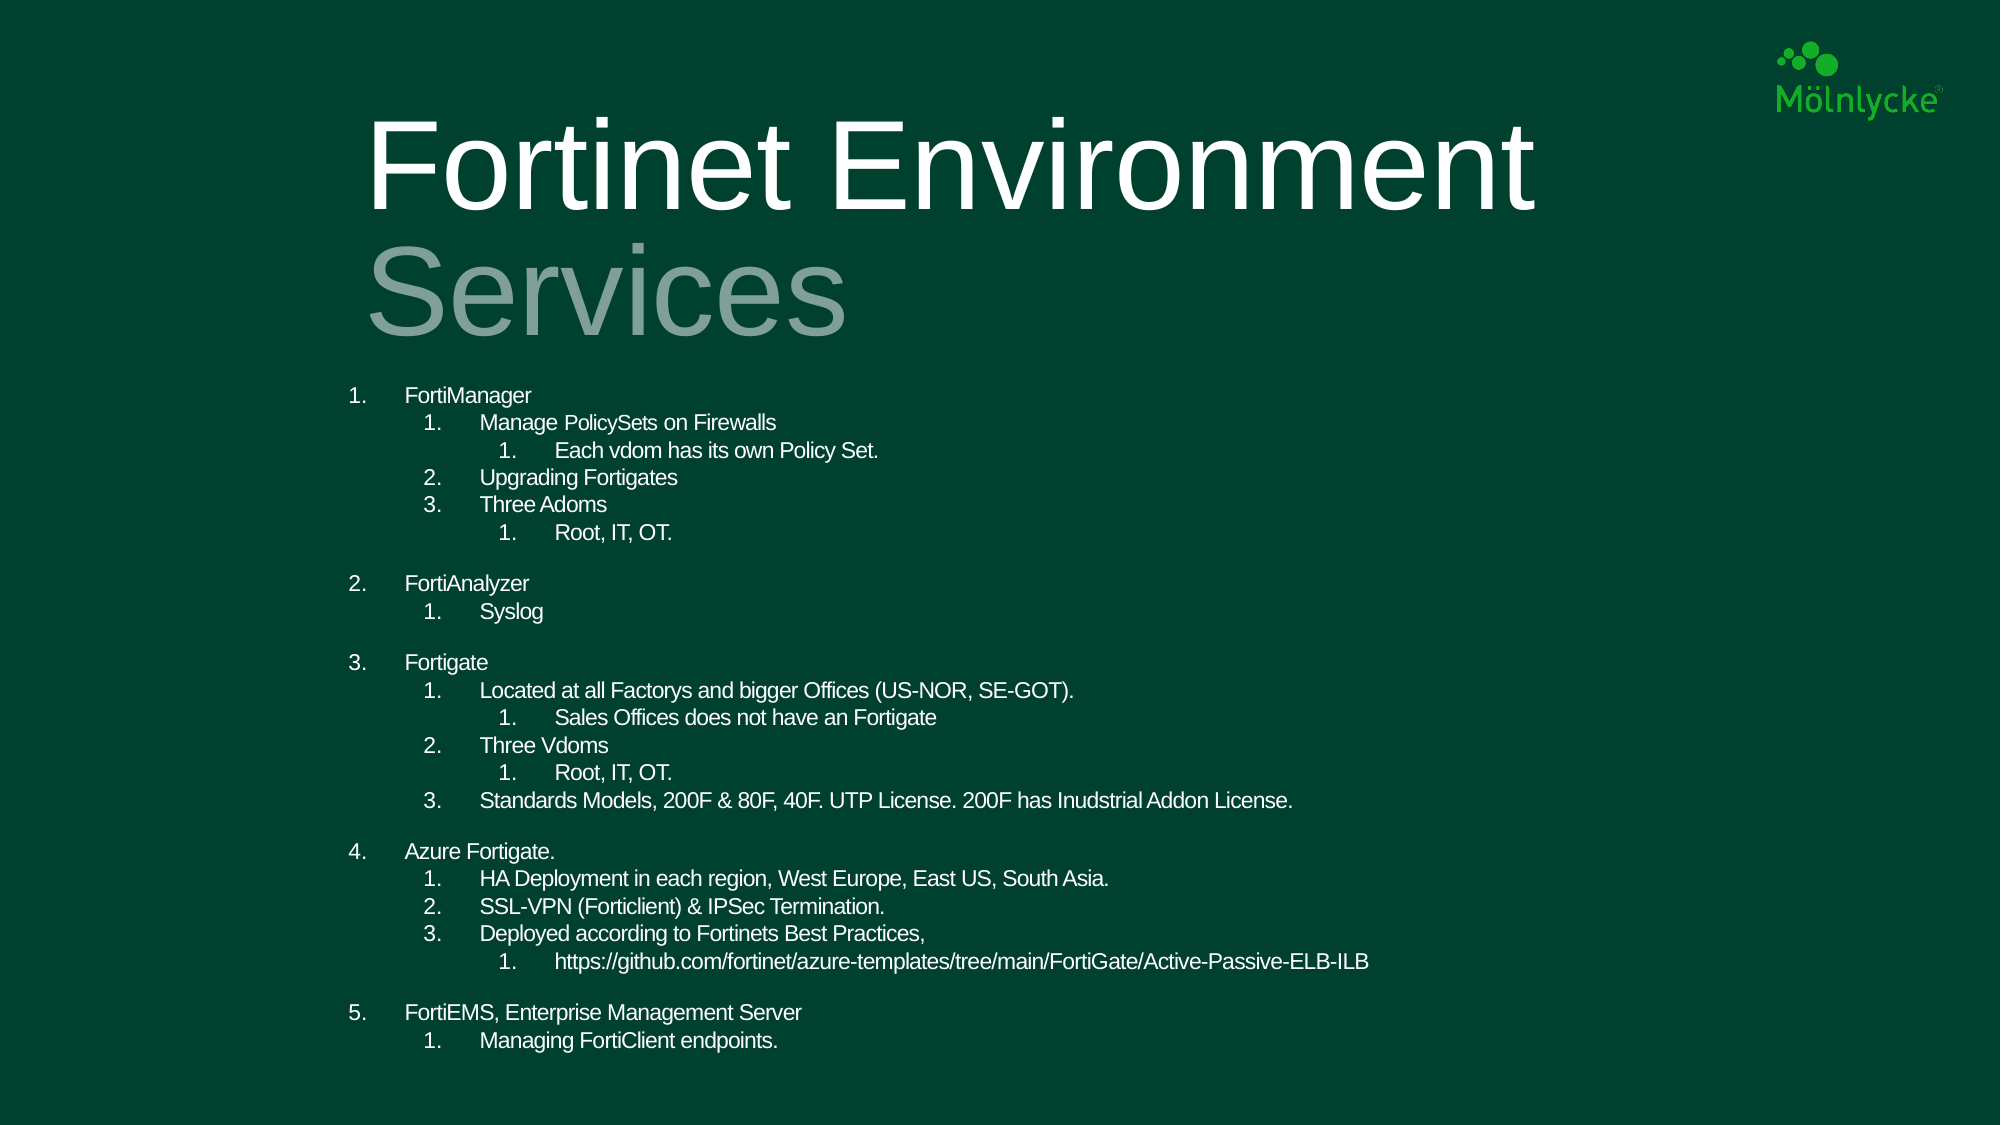

# Fortinet Environment

Services
FortiManager
Manage PolicySets on Firewalls
Each vdom has its own Policy Set.
Upgrading Fortigates
Three Adoms
Root, IT, OT.
FortiAnalyzer
Syslog
Fortigate
Located at all Factorys and bigger Offices (US-NOR, SE-GOT).
Sales Offices does not have an Fortigate
Three Vdoms
Root, IT, OT.
Standards Models, 200F & 80F, 40F. UTP License. 200F has Inudstrial Addon License.
Azure Fortigate.
HA Deployment in each region, West Europe, East US, South Asia.
SSL-VPN (Forticlient) & IPSec Termination.
Deployed according to Fortinets Best Practices,
https://github.com/fortinet/azure-templates/tree/main/FortiGate/Active-Passive-ELB-ILB
FortiEMS, Enterprise Management Server
Managing FortiClient endpoints.